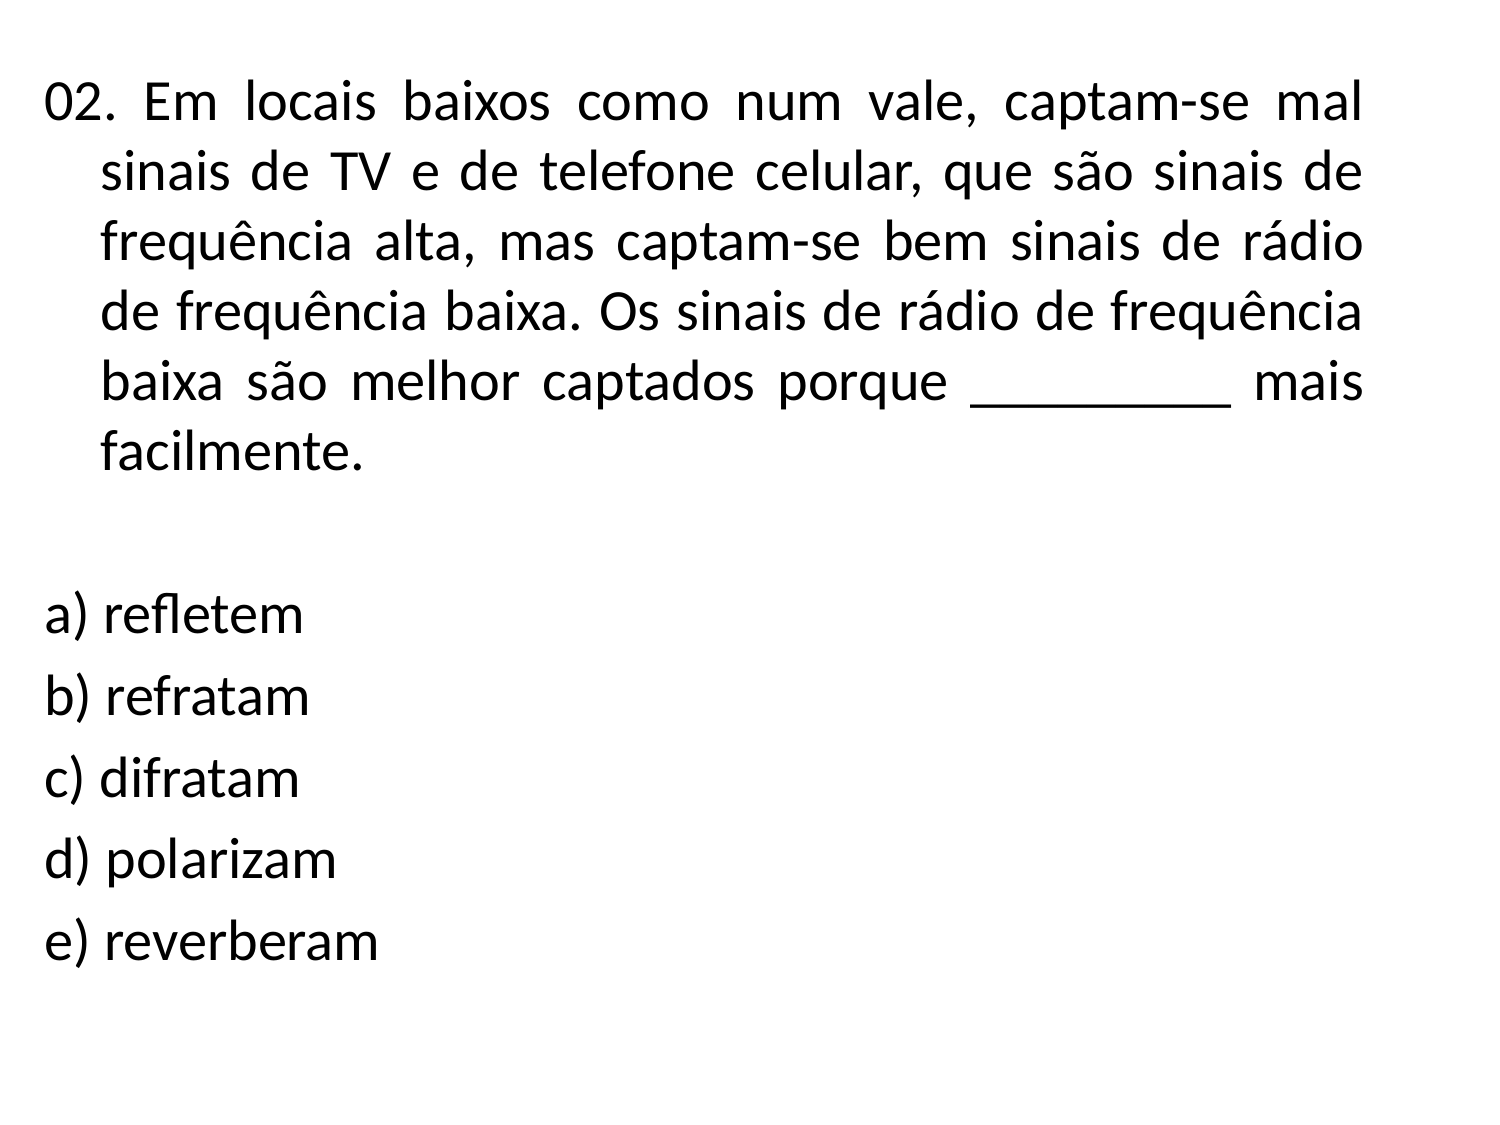

02. Em locais baixos como num vale, captam-se mal sinais de TV e de telefone celular, que são sinais de frequência alta, mas captam-se bem sinais de rádio de frequência baixa. Os sinais de rádio de frequência baixa são melhor captados porque _________ mais facilmente.

a) refletem
b) refratam
c) difratam
d) polarizam
e) reverberam